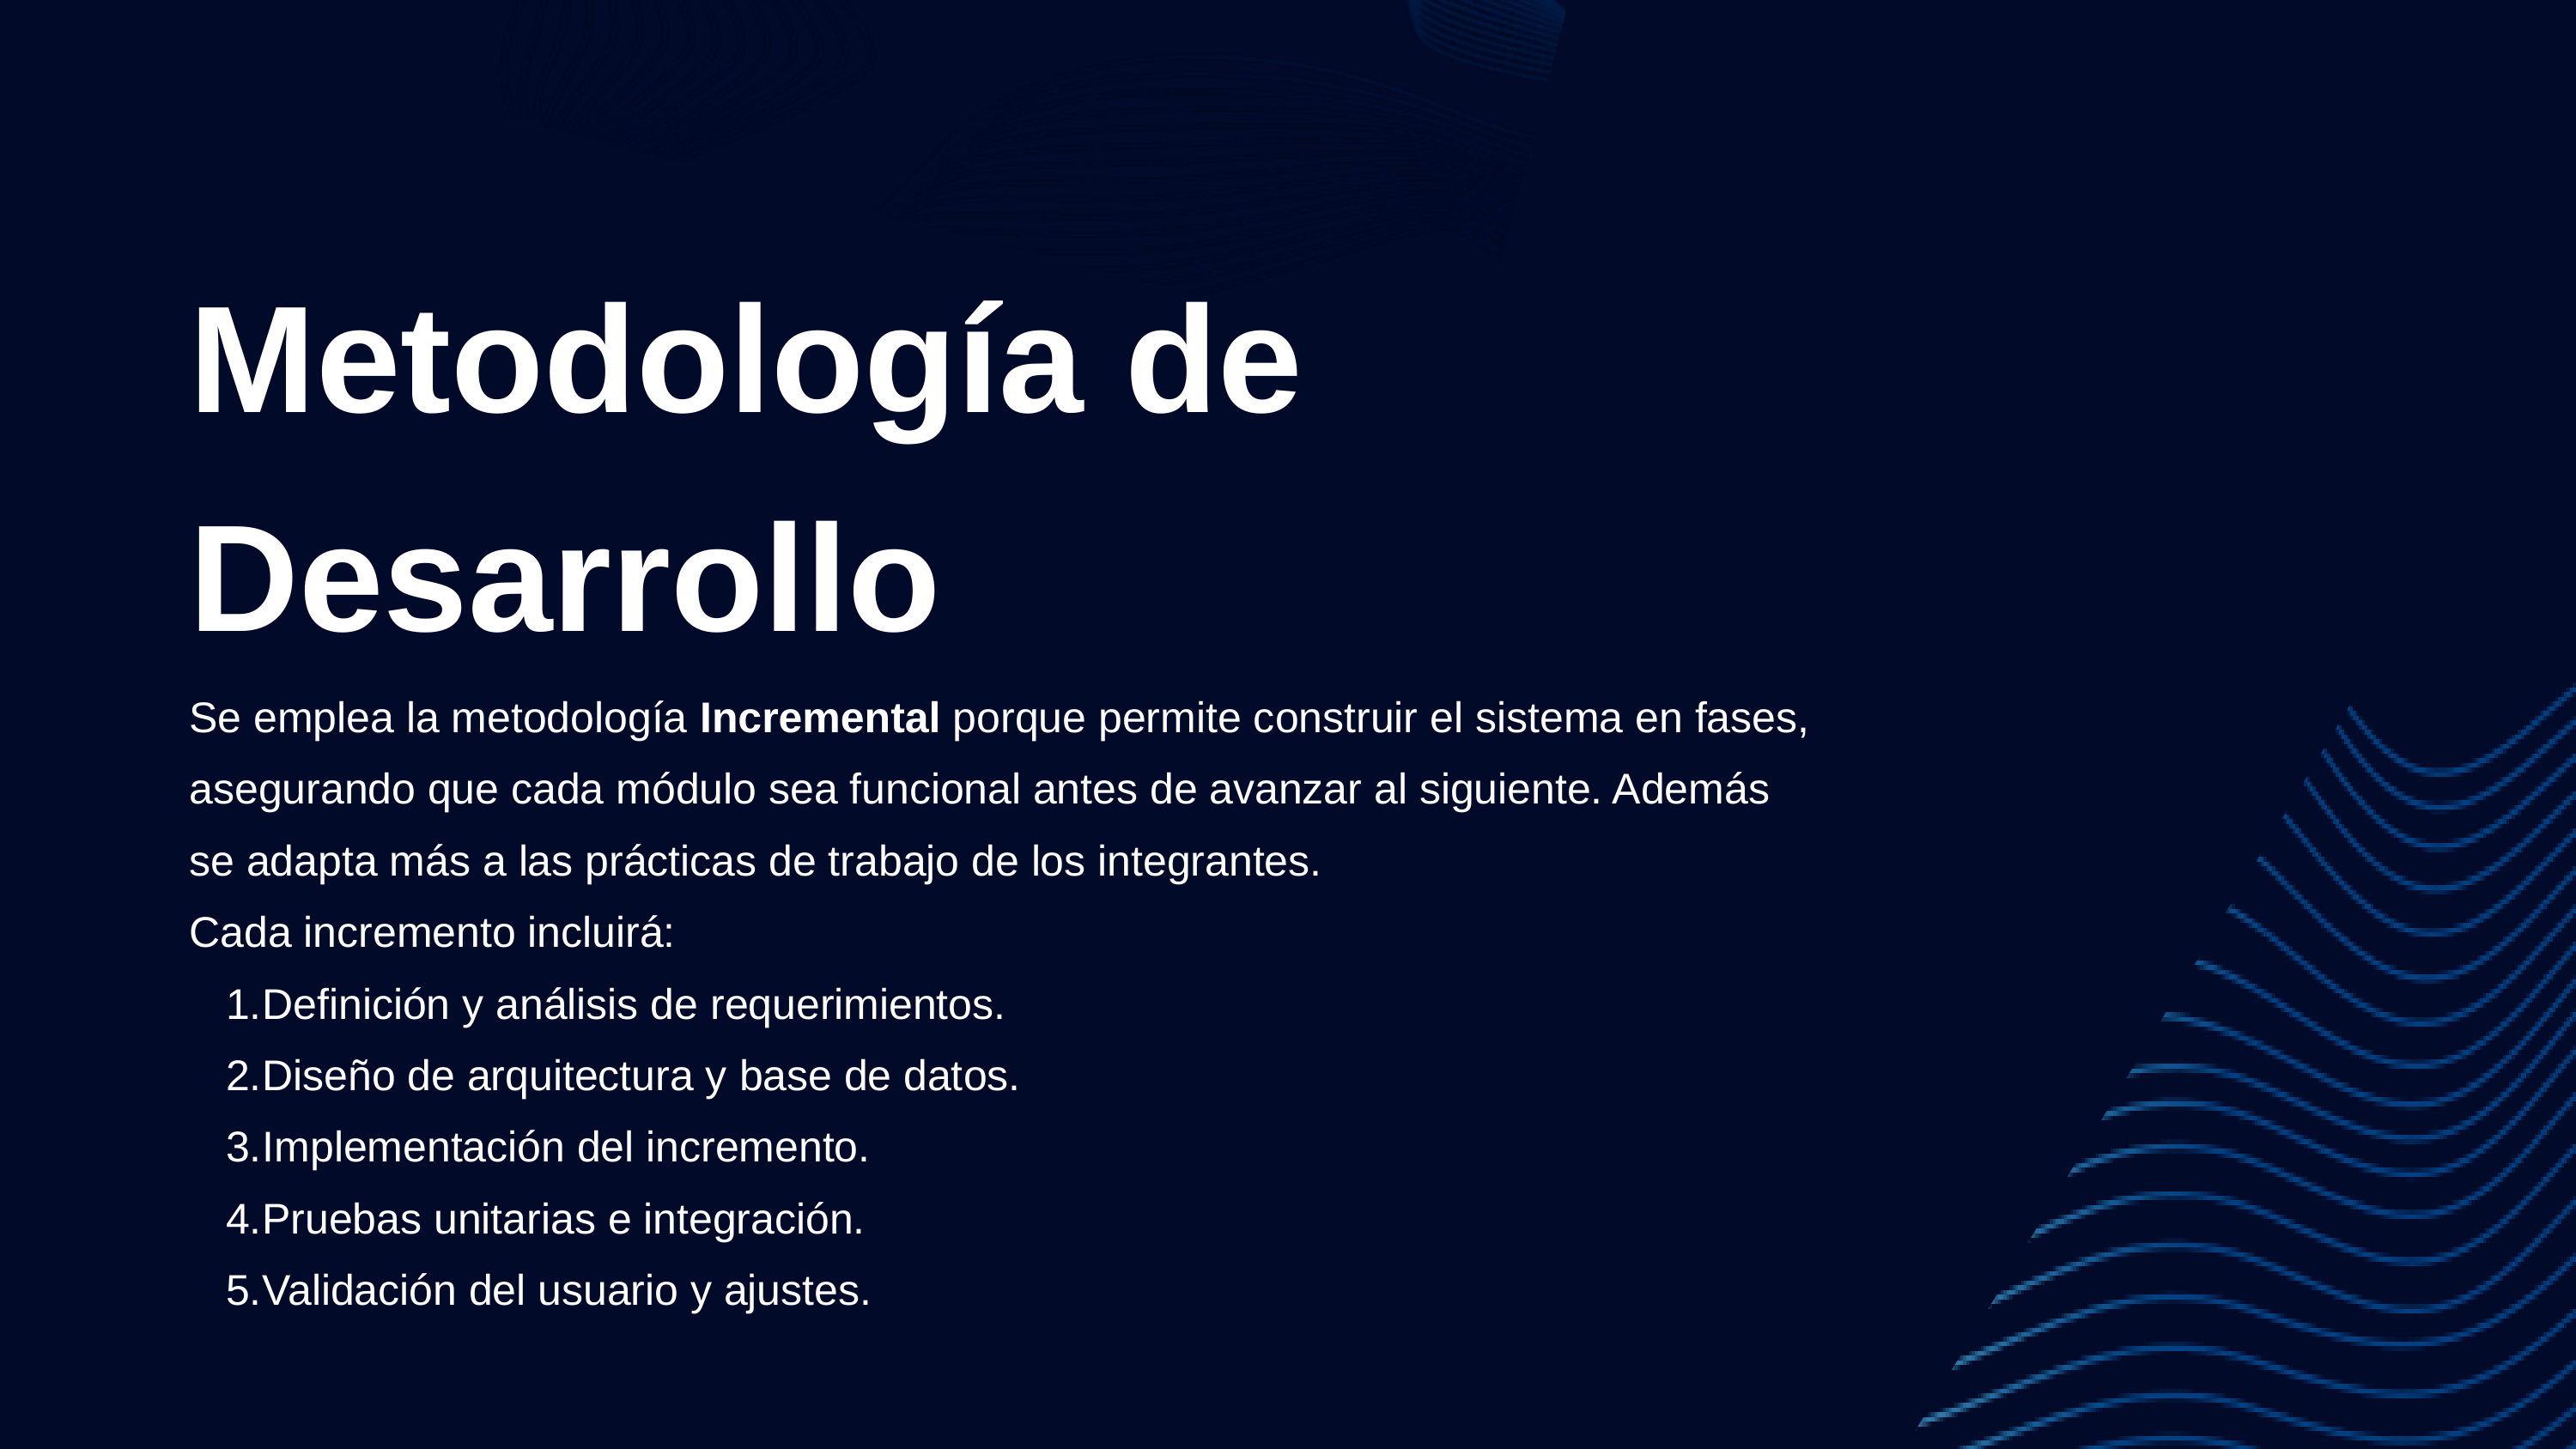

Metodología de Desarrollo
Se emplea la metodología Incremental porque permite construir el sistema en fases, asegurando que cada módulo sea funcional antes de avanzar al siguiente. Además se adapta más a las prácticas de trabajo de los integrantes.
Cada incremento incluirá:
Definición y análisis de requerimientos.
Diseño de arquitectura y base de datos.
Implementación del incremento.
Pruebas unitarias e integración.
Validación del usuario y ajustes.